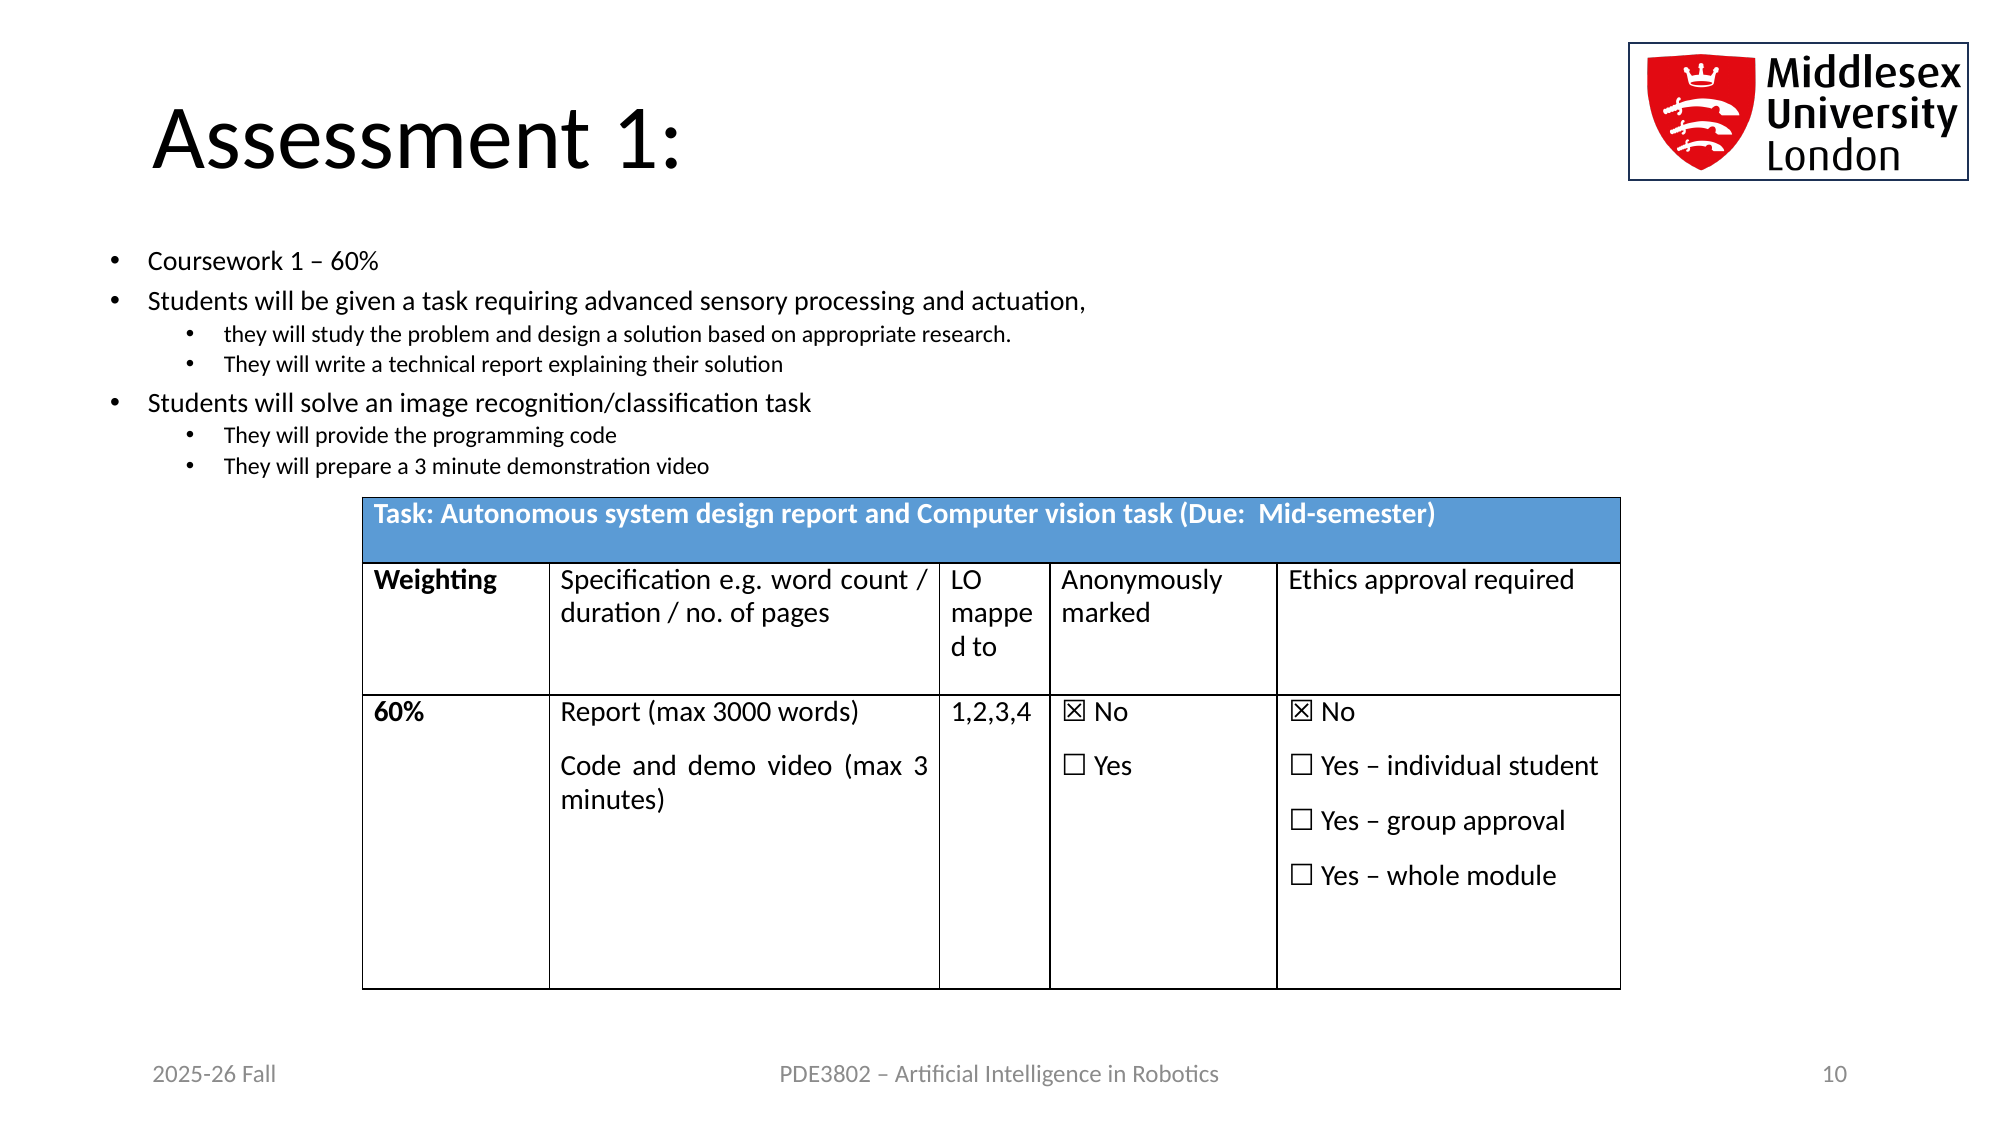

# Assessment 1:
Coursework 1 – 60%
Students will be given a task requiring advanced sensory processing and actuation,
they will study the problem and design a solution based on appropriate research.
They will write a technical report explaining their solution
Students will solve an image recognition/classification task
They will provide the programming code
They will prepare a 3 minute demonstration video
| Task: Autonomous system design report and Computer vision task (Due: Mid-semester) |  |  |  |  |
| --- | --- | --- | --- | --- |
| Weighting | Specification e.g. word count / duration / no. of pages | LO mapped to | Anonymously marked | Ethics approval required |
| 60% | Report (max 3000 words) Code and demo video (max 3 minutes) | 1,2,3,4 | ☒ No ☐ Yes | ☒ No ☐ Yes – individual student ☐ Yes – group approval ☐ Yes – whole module |
2025-26 Fall
PDE3802 – Artificial Intelligence in Robotics
10